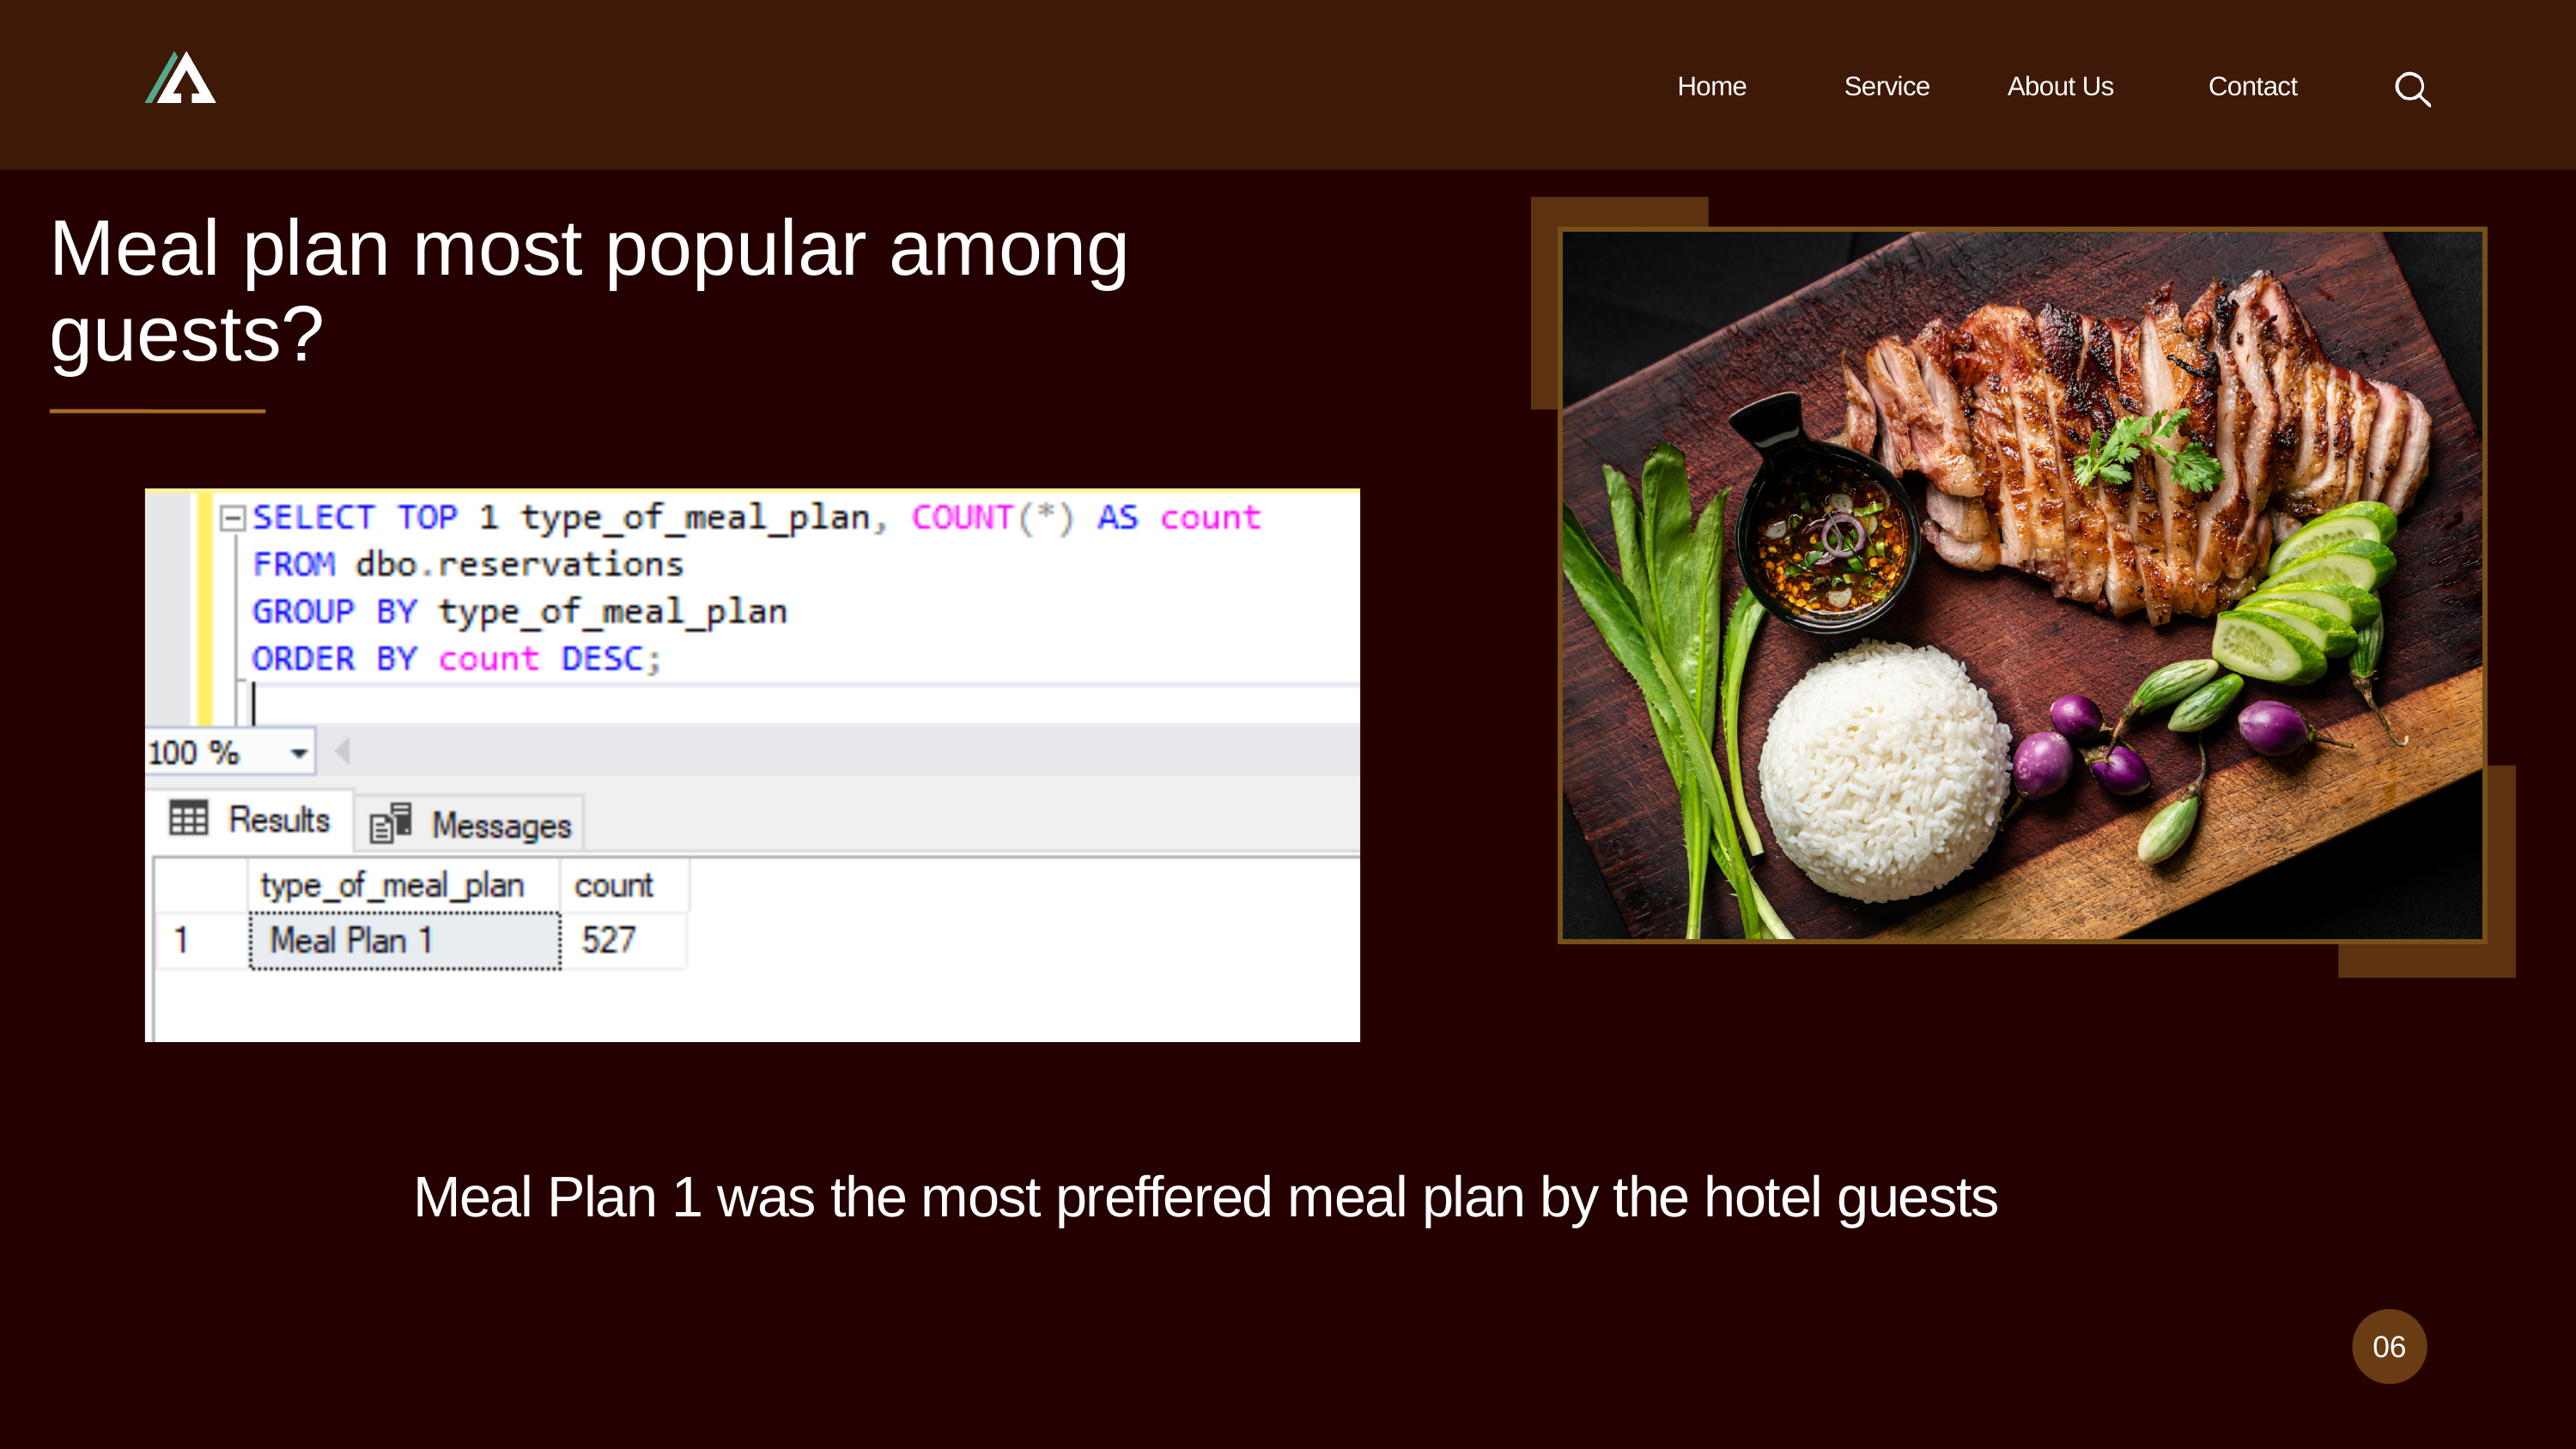

Home
Service
About Us
Contact

Meal plan most popular among guests?

Meal Plan 1 was the most preffered meal plan by the hotel guests

06